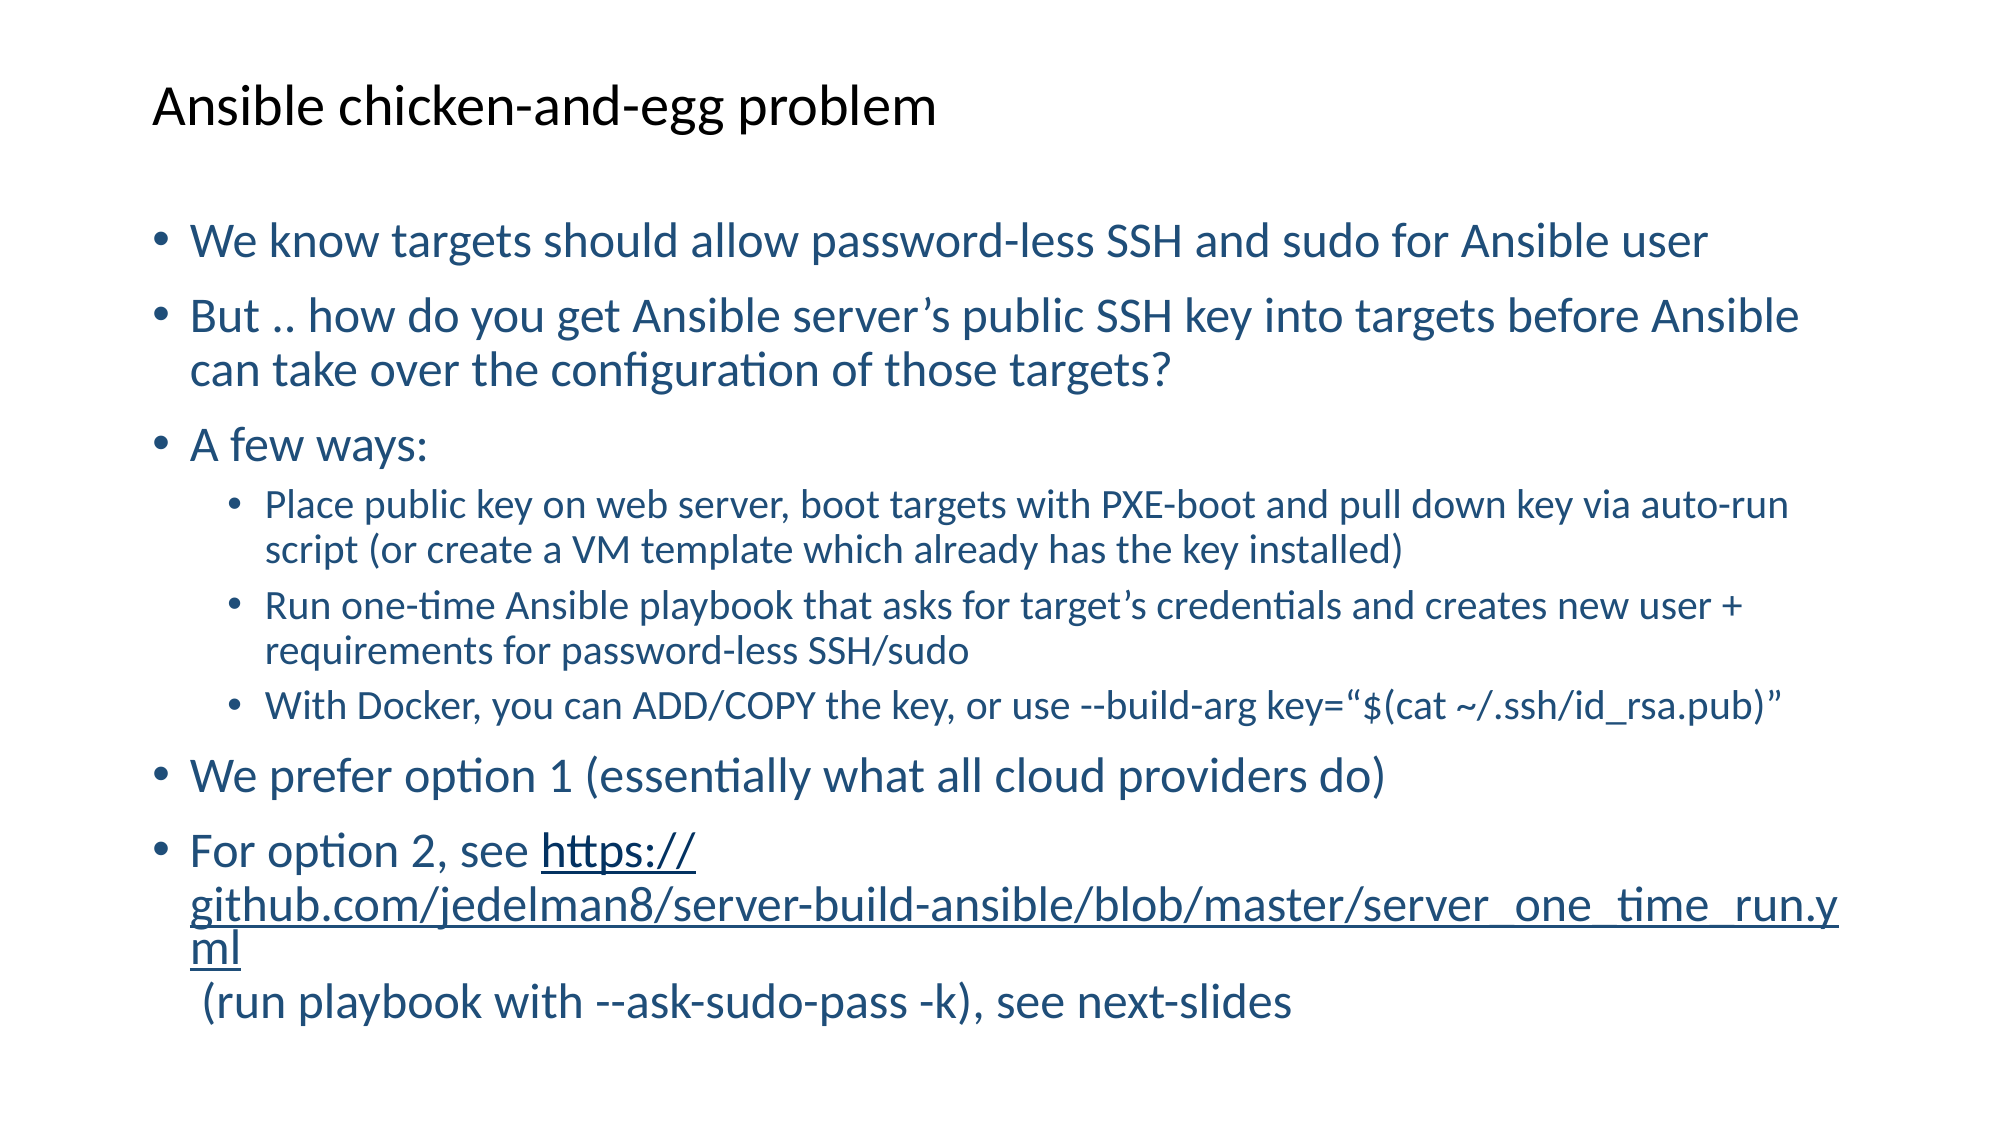

# Ansible chicken-and-egg problem
We know targets should allow password-less SSH and sudo for Ansible user
But .. how do you get Ansible server’s public SSH key into targets before Ansible can take over the configuration of those targets?
A few ways:
Place public key on web server, boot targets with PXE-boot and pull down key via auto-run script (or create a VM template which already has the key installed)
Run one-time Ansible playbook that asks for target’s credentials and creates new user + requirements for password-less SSH/sudo
With Docker, you can ADD/COPY the key, or use --build-arg key=“$(cat ~/.ssh/id_rsa.pub)”
We prefer option 1 (essentially what all cloud providers do)
For option 2, see https://github.com/jedelman8/server-build-ansible/blob/master/server_one_time_run.yml (run playbook with --ask-sudo-pass -k), see next-slides